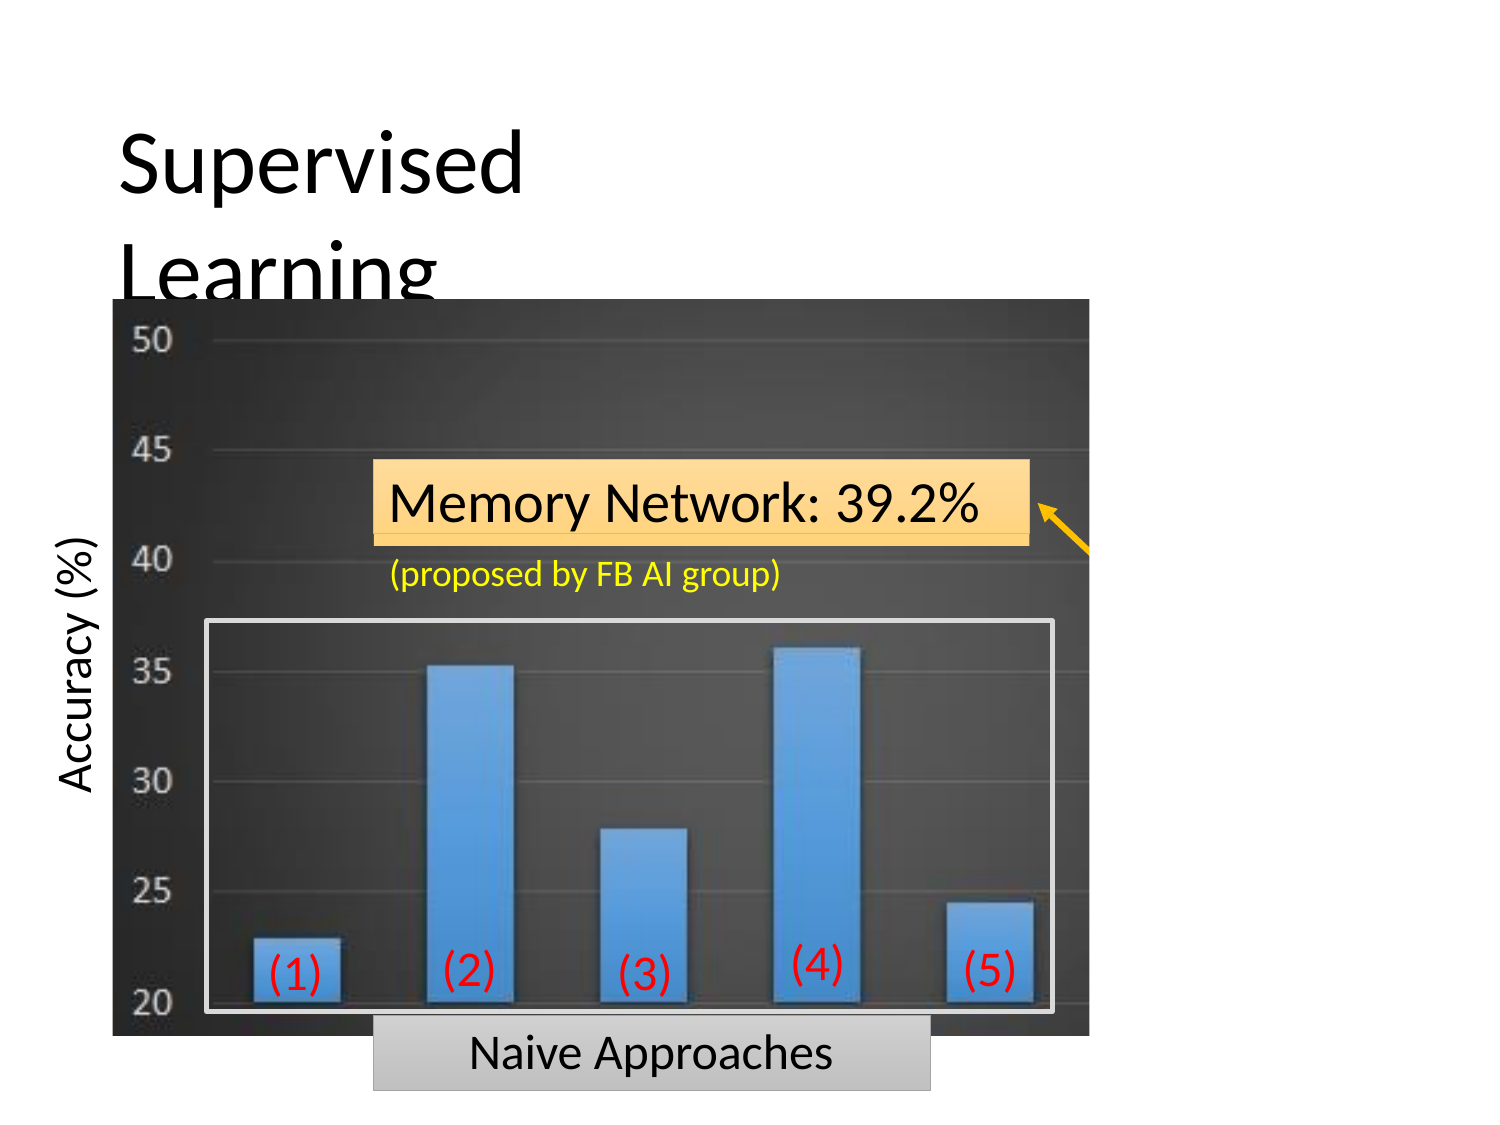

# Supervised Learning

Memory Network: 39.2%

Accuracy (%)
(proposed by FB AI group)

(4)
(2)
(5)
(1)
(3)
(6)
(7)

Naive Approaches